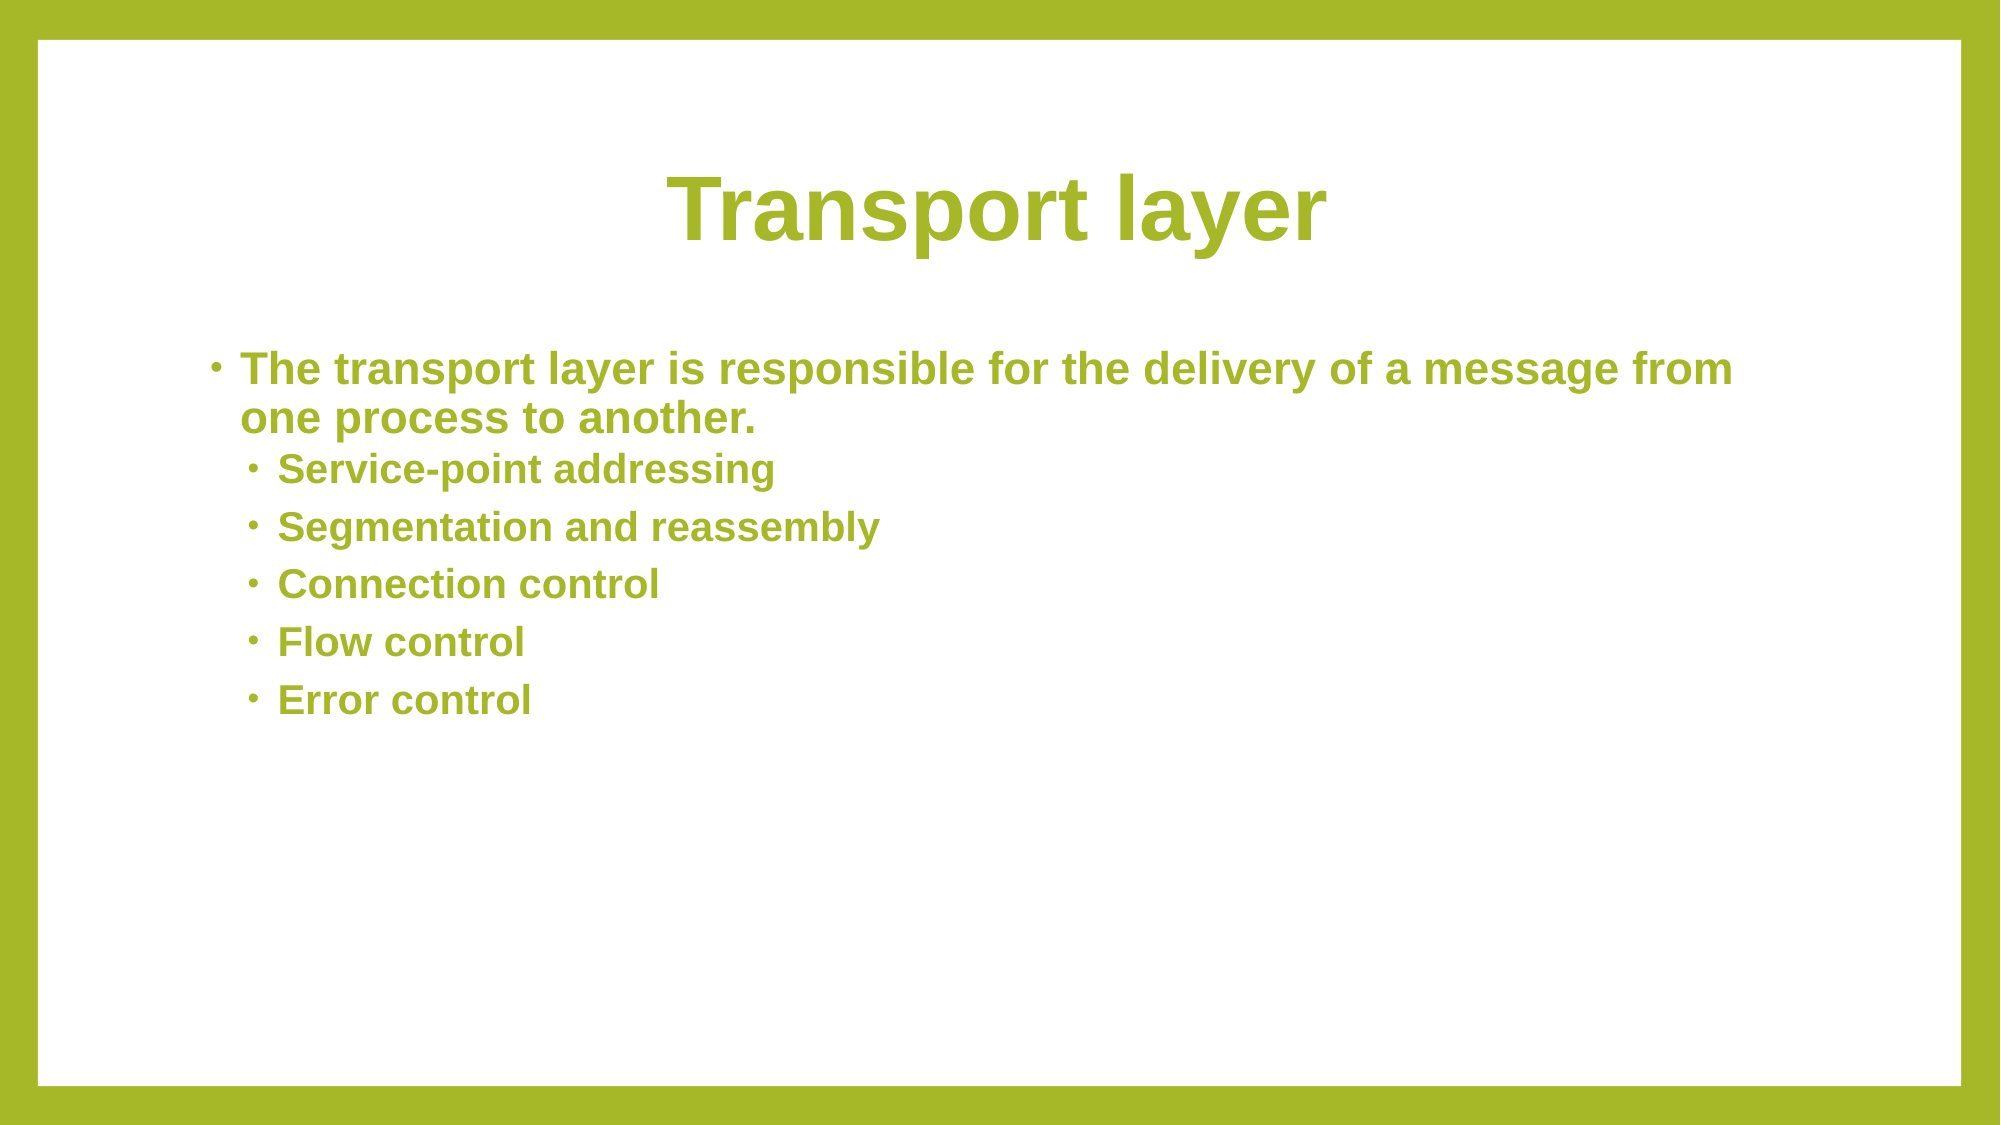

# Transport layer
The transport layer is responsible for the delivery of a message from one process to another.
Service-point addressing
Segmentation and reassembly
Connection control
Flow control
Error control